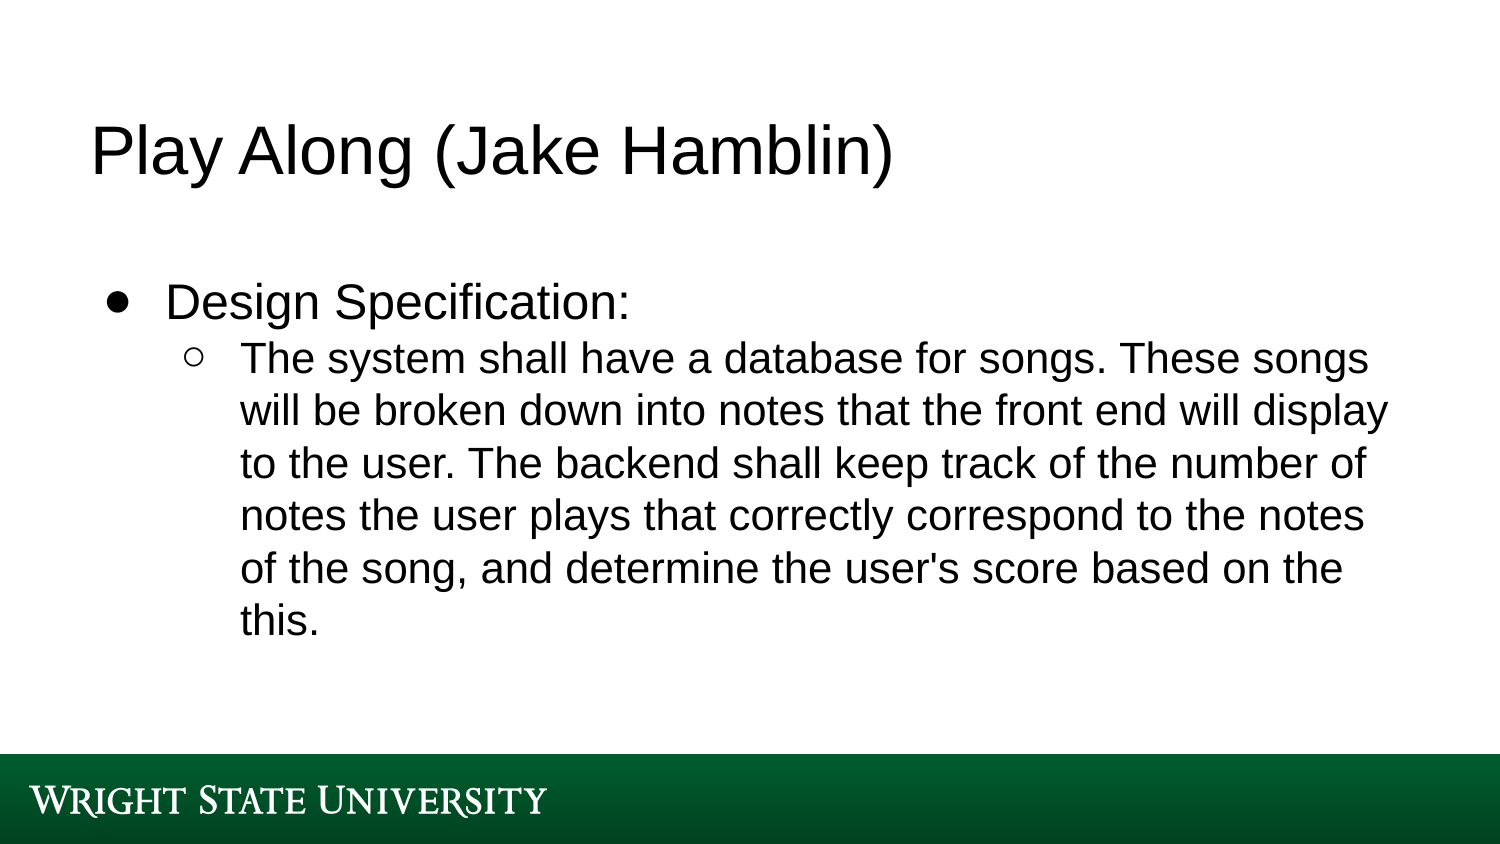

# Play Along (Jake Hamblin)
Design Specification:
The system shall have a database for songs. These songs will be broken down into notes that the front end will display to the user. The backend shall keep track of the number of notes the user plays that correctly correspond to the notes of the song, and determine the user's score based on the this.